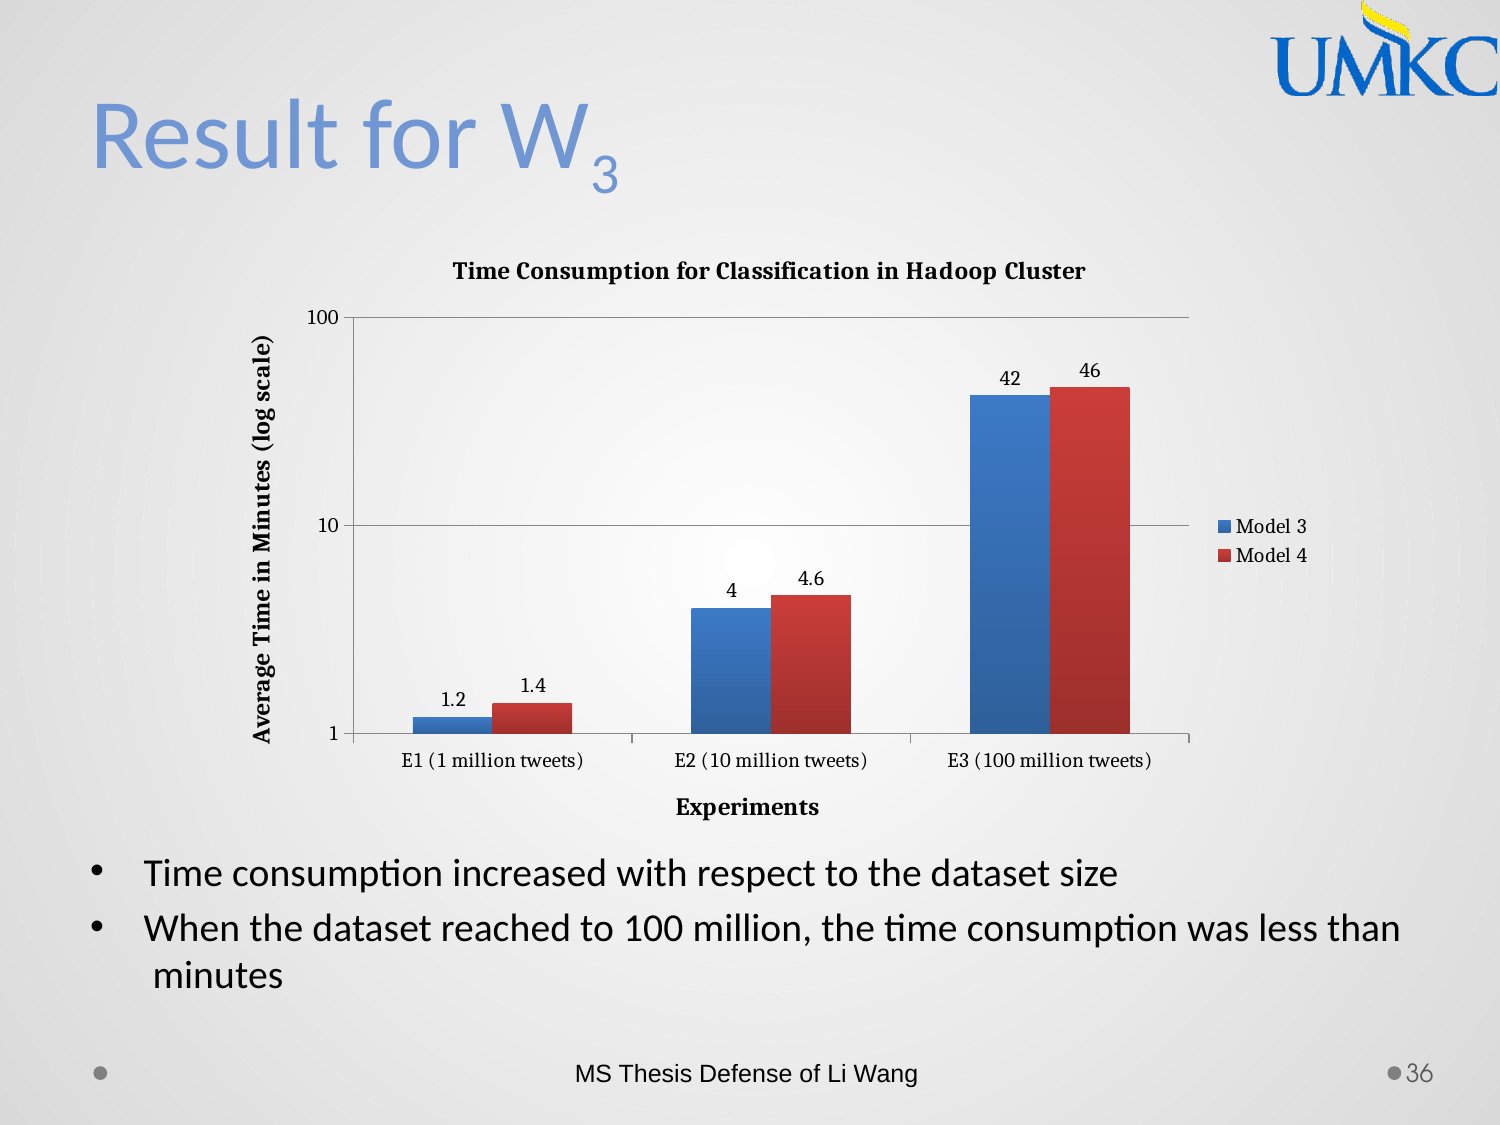

# Result for W3

### Chart: Time Consumption for Classification in Hadoop Cluster

| Category |  |  |
|---|---|---|
| E1 (1 million tweets) | 1.2 | 1.4 |
| E2 (10 million tweets) | 4.0 | 4.6 |
| E3 (100 million tweets) | 42.0 | 46.0 |
Time consumption increased with respect to the dataset size
When the dataset reached to 100 million, the time consumption was less than  minutes
MS Thesis Defense of Li Wang
36